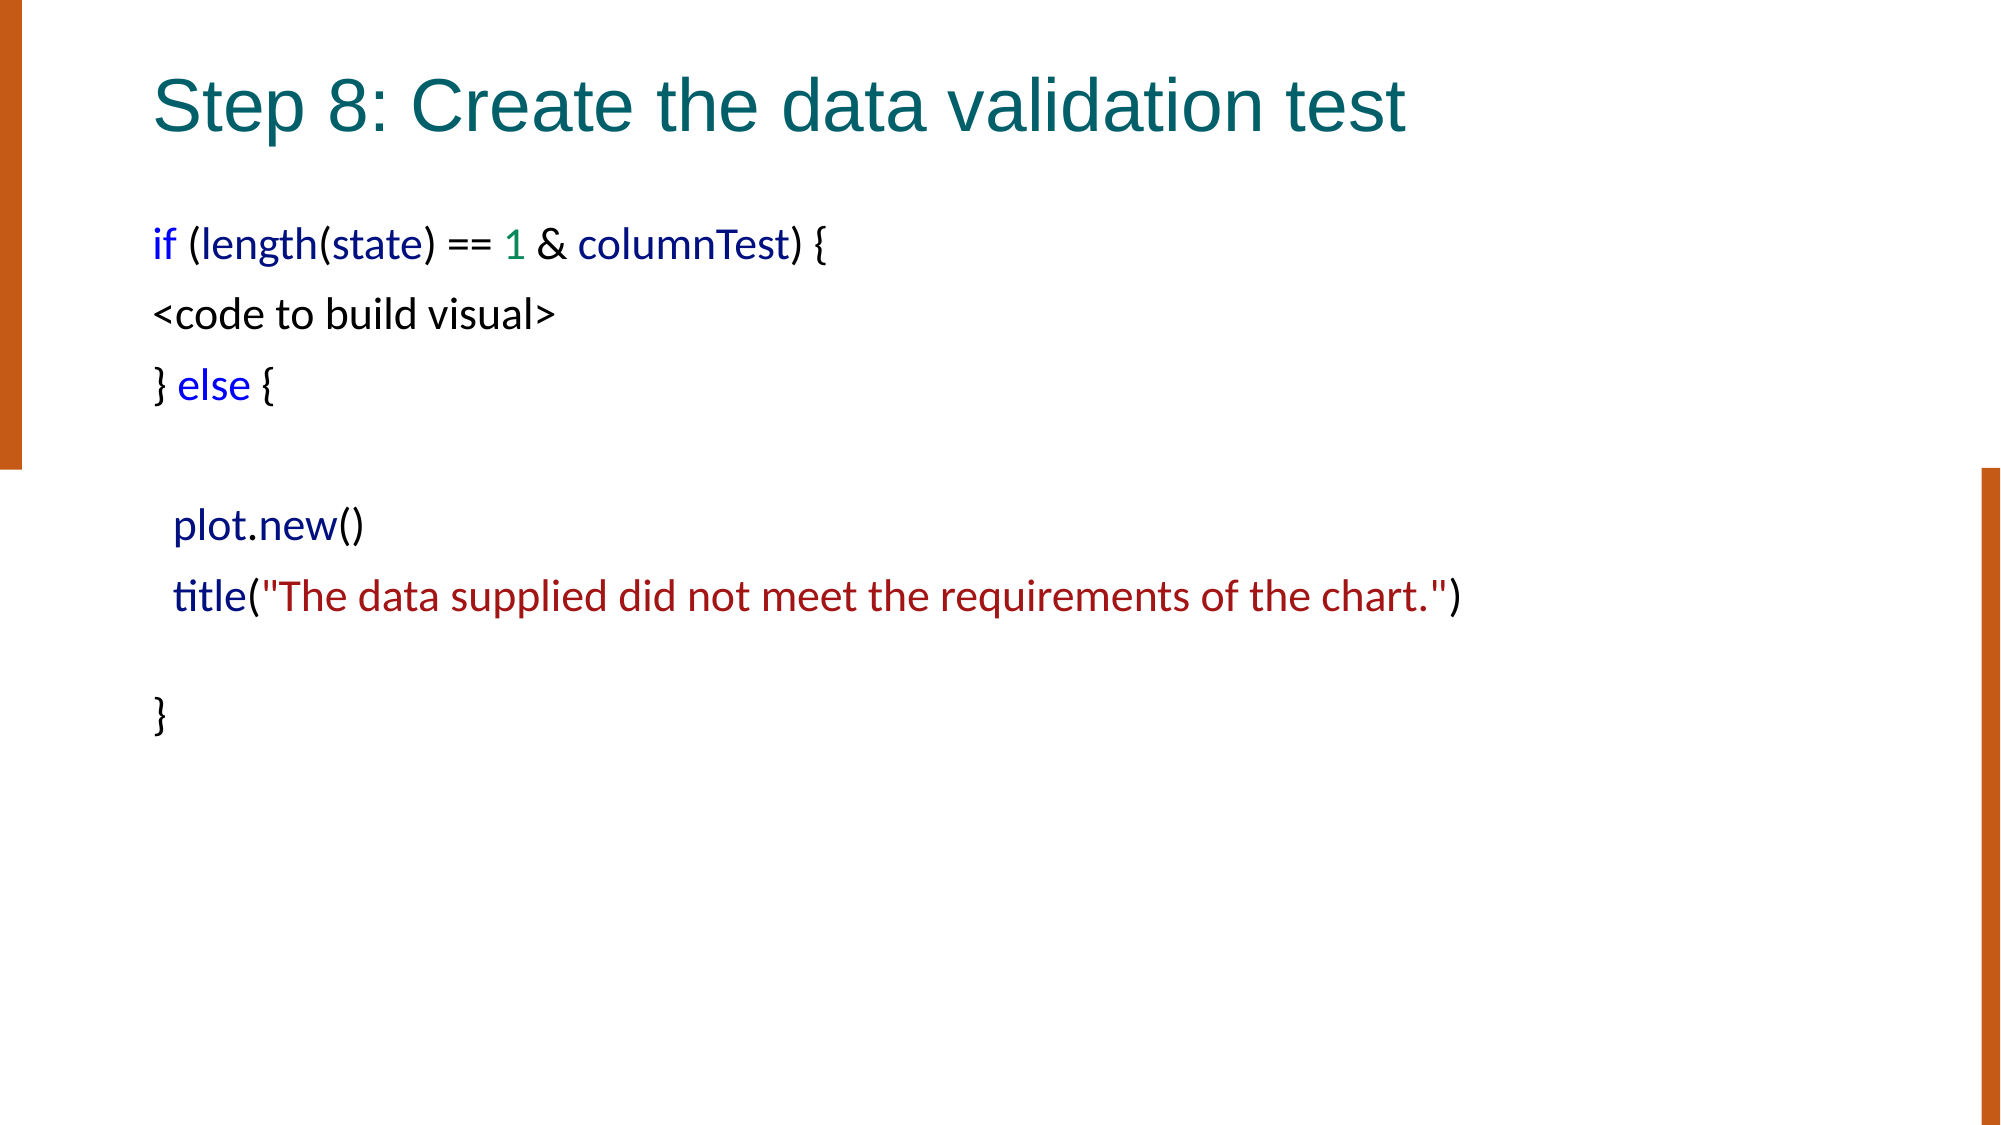

# Step 8: Create the data validation test
if (length(state) == 1 & columnTest) {
<code to build visual>
} else {

  plot.new()
  title("The data supplied did not meet the requirements of the chart.")
}